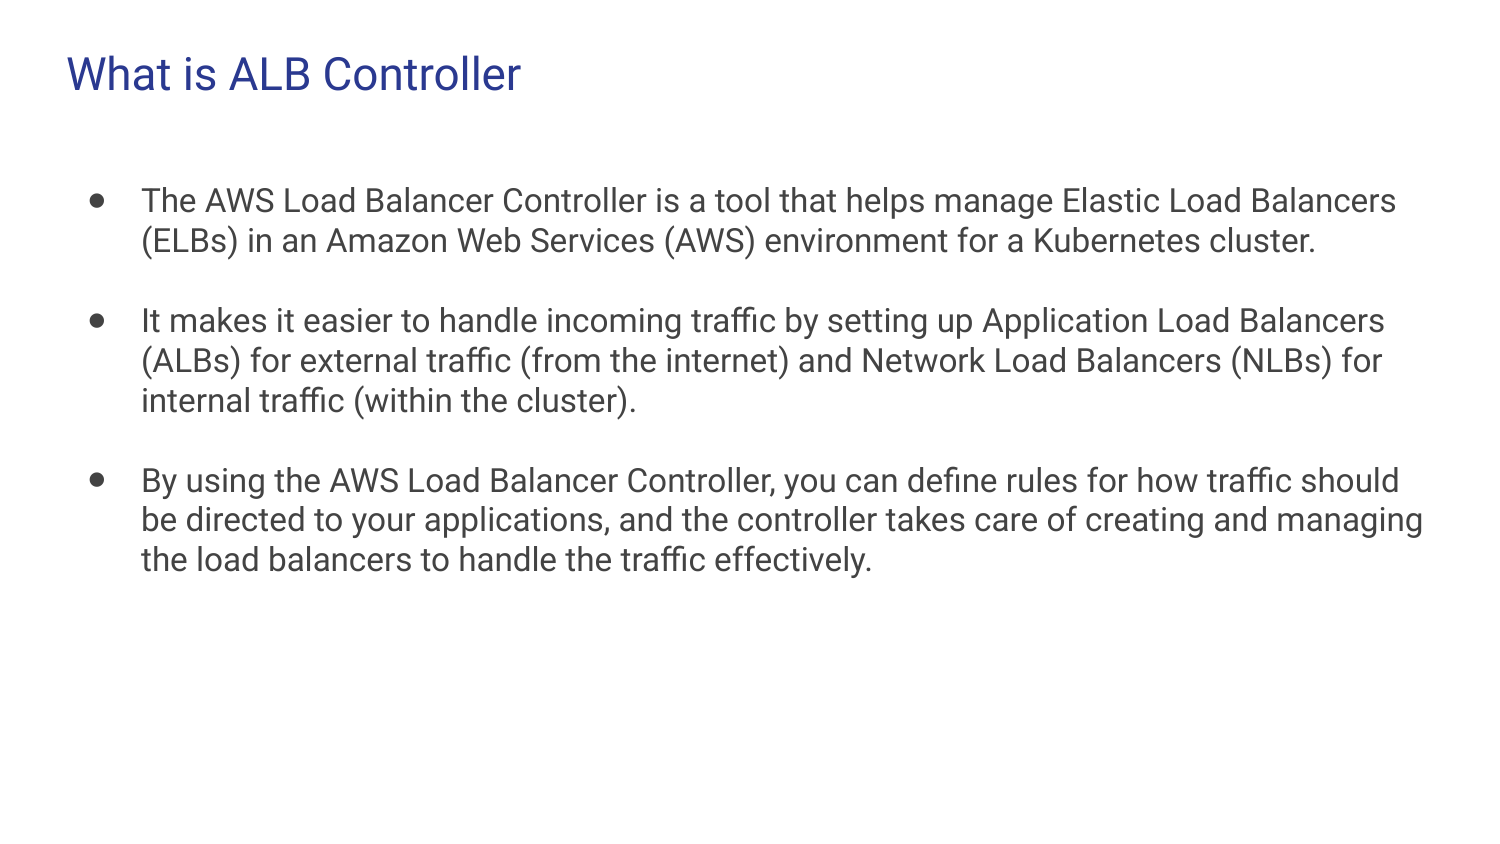

# What is ALB Controller
The AWS Load Balancer Controller is a tool that helps manage Elastic Load Balancers (ELBs) in an Amazon Web Services (AWS) environment for a Kubernetes cluster.

It makes it easier to handle incoming traffic by setting up Application Load Balancers (ALBs) for external traffic (from the internet) and Network Load Balancers (NLBs) for internal traffic (within the cluster).

By using the AWS Load Balancer Controller, you can define rules for how traffic should be directed to your applications, and the controller takes care of creating and managing the load balancers to handle the traffic effectively.